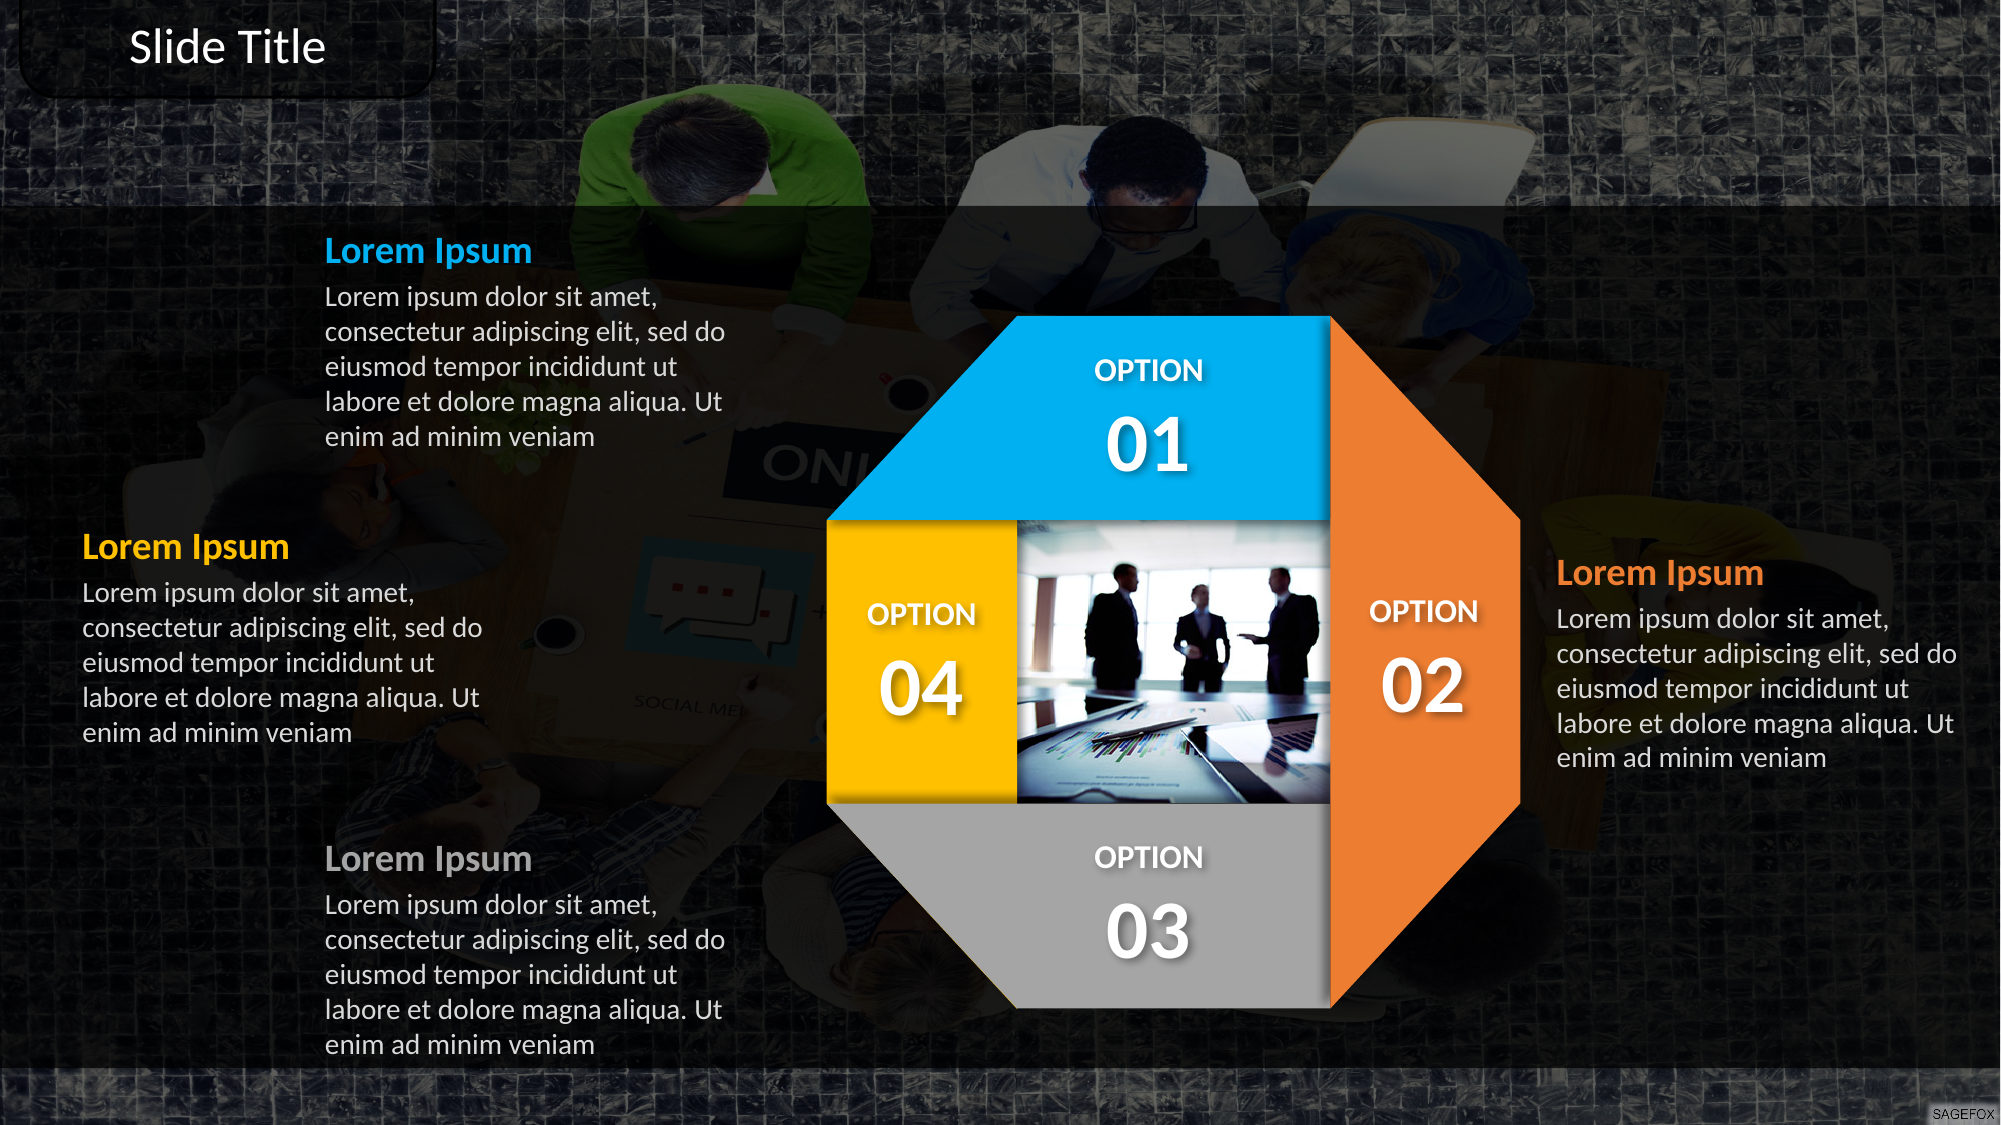

Slide Title

Lorem Ipsum
Lorem ipsum dolor sit amet, consectetur adipiscing elit, sed do eiusmod tempor incididunt ut labore et dolore magna aliqua. Ut enim ad minim veniam

OPTION
01
Lorem Ipsum
Lorem ipsum dolor sit amet, consectetur adipiscing elit, sed do eiusmod tempor incididunt ut labore et dolore magna aliqua. Ut enim ad minim veniam

Lorem Ipsum
Lorem ipsum dolor sit amet, consectetur adipiscing elit, sed do eiusmod tempor incididunt ut labore et dolore magna aliqua. Ut enim ad minim veniam
OPTION
02
OPTION
04

Lorem Ipsum
Lorem ipsum dolor sit amet, consectetur adipiscing elit, sed do eiusmod tempor incididunt ut labore et dolore magna aliqua. Ut enim ad minim veniam
OPTION
03